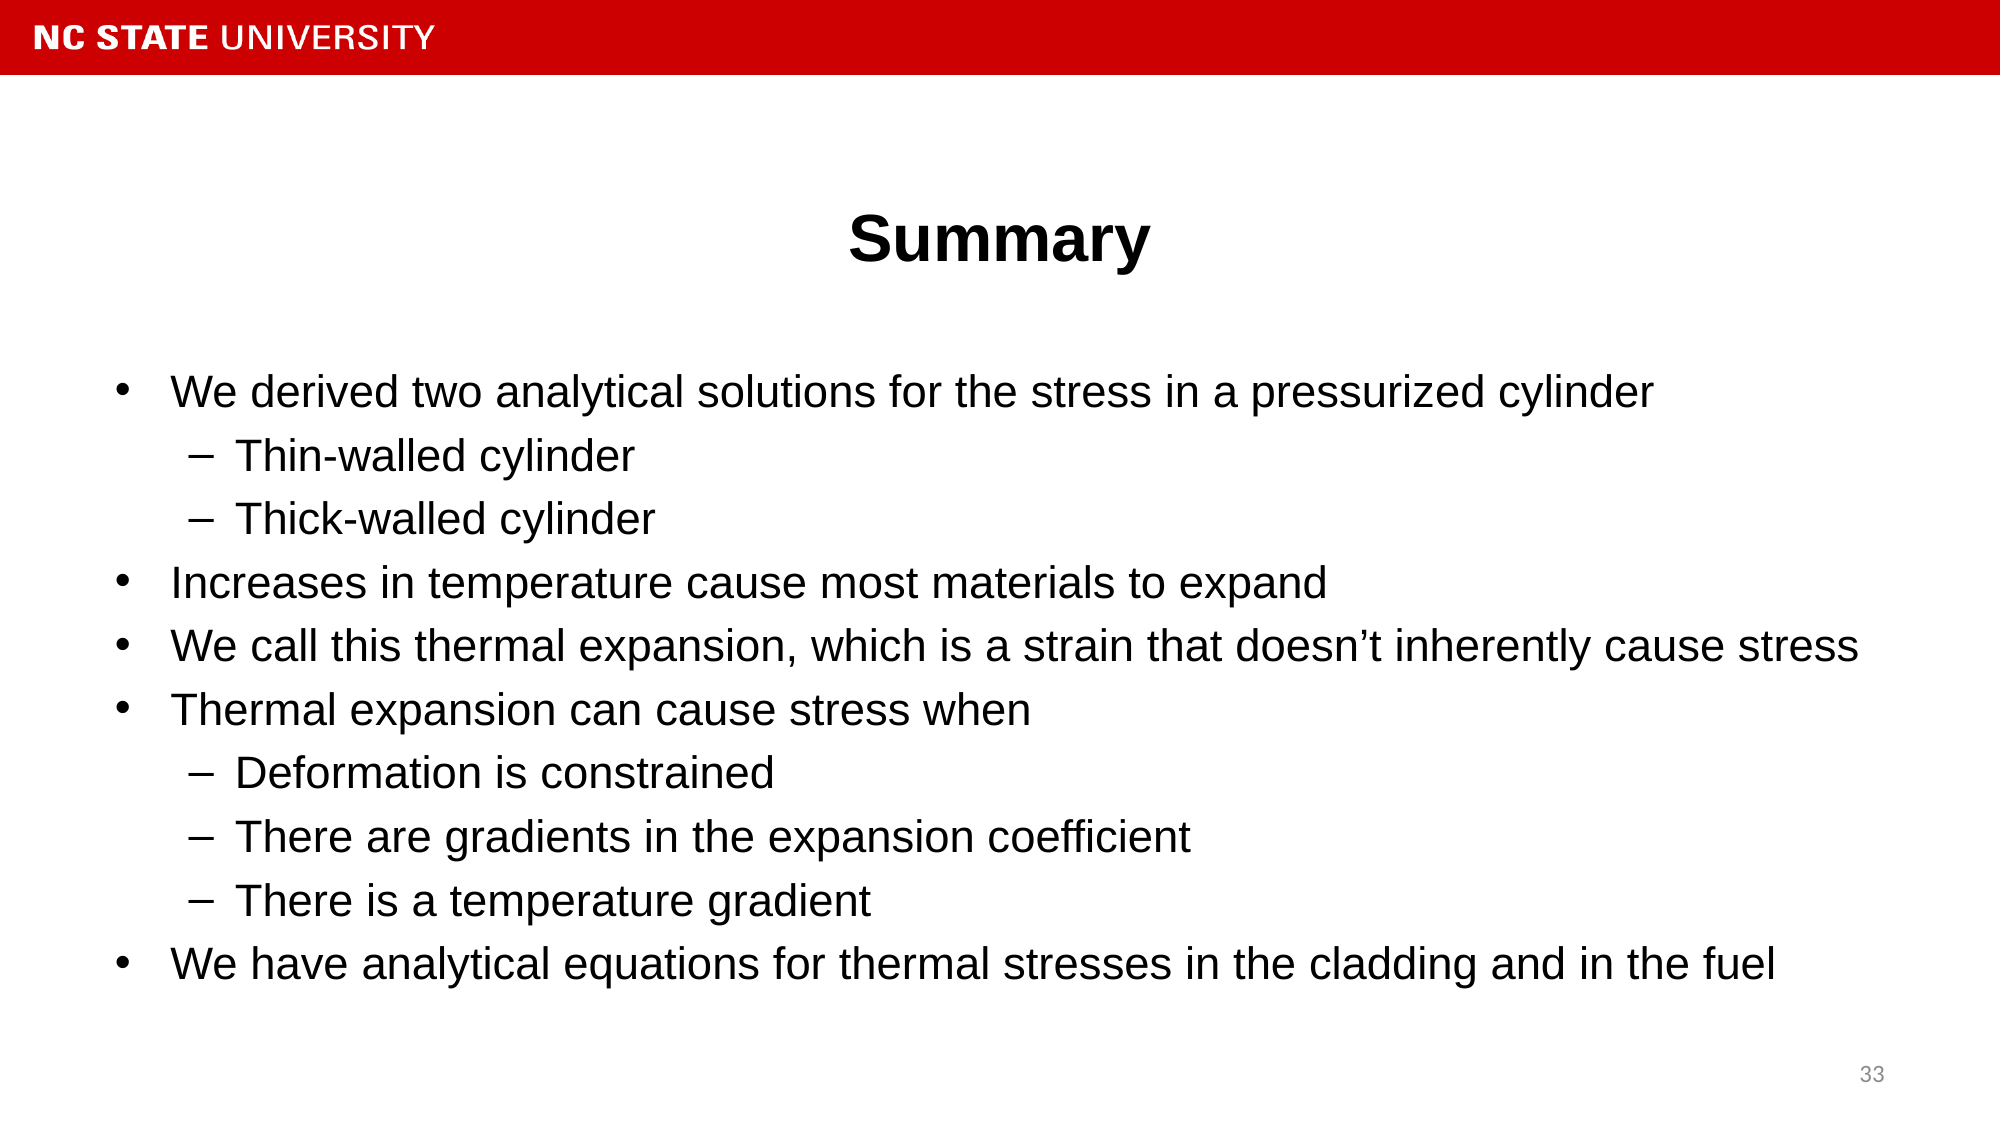

# Summary
We derived two analytical solutions for the stress in a pressurized cylinder
Thin-walled cylinder
Thick-walled cylinder
Increases in temperature cause most materials to expand
We call this thermal expansion, which is a strain that doesn’t inherently cause stress
Thermal expansion can cause stress when
Deformation is constrained
There are gradients in the expansion coefficient
There is a temperature gradient
We have analytical equations for thermal stresses in the cladding and in the fuel

33